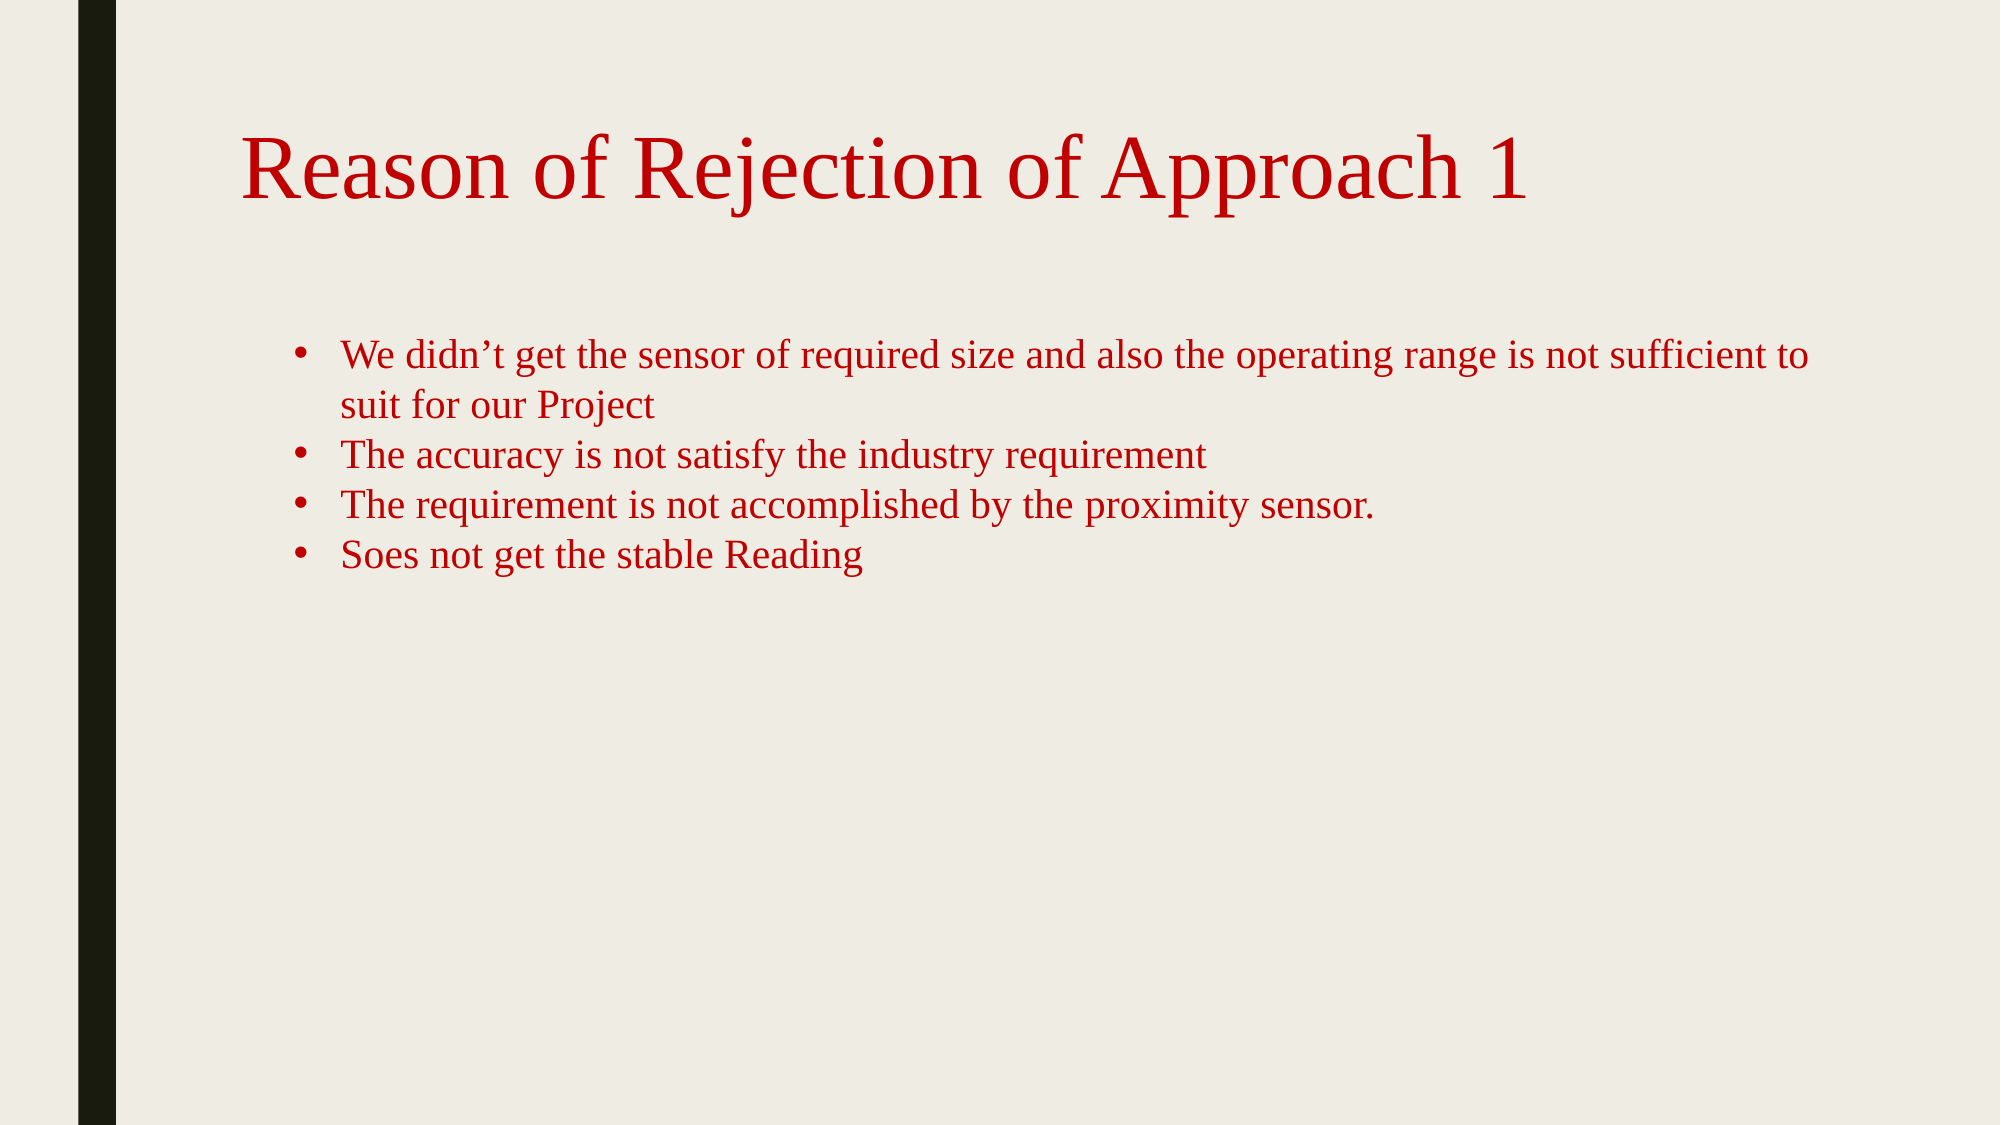

# Reason of Rejection of Approach 1
We didn’t get the sensor of required size and also the operating range is not sufficient to suit for our Project
The accuracy is not satisfy the industry requirement
The requirement is not accomplished by the proximity sensor.
Soes not get the stable Reading